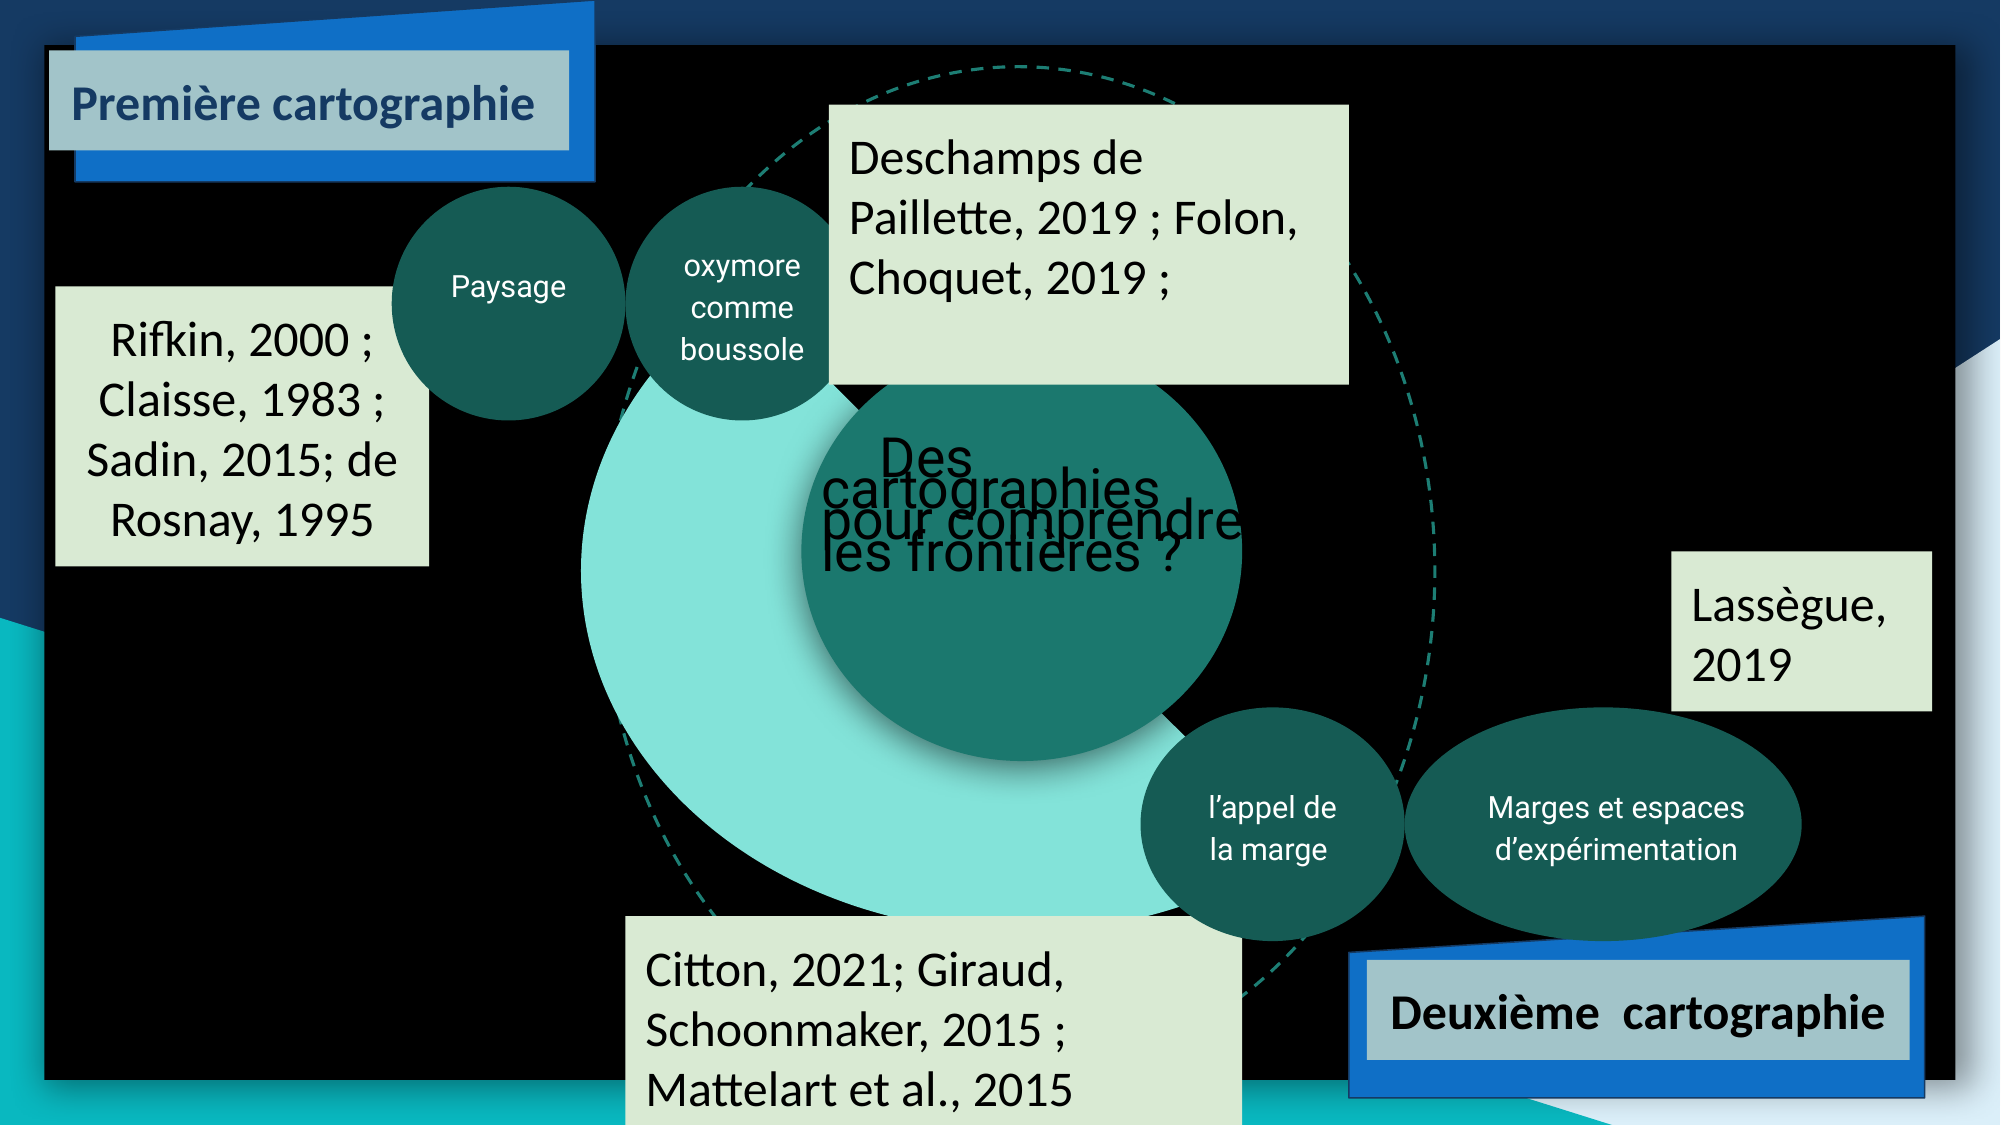

Première cartographie
Deschamps de Paillette, 2019 ; Folon, Choquet, 2019 ;

Paysage

oxymore comme boussole
Rifkin, 2000 ; Claisse, 1983 ; Sadin, 2015; de Rosnay, 1995

Des cartographies pour comprendre les frontières ?

Lassègue, 2019

l’appel de la marge

Marges et espaces d’expérimentation
Citton, 2021; Giraud, Schoonmaker, 2015 ; Mattelart et al., 2015

Deuxième  cartographie